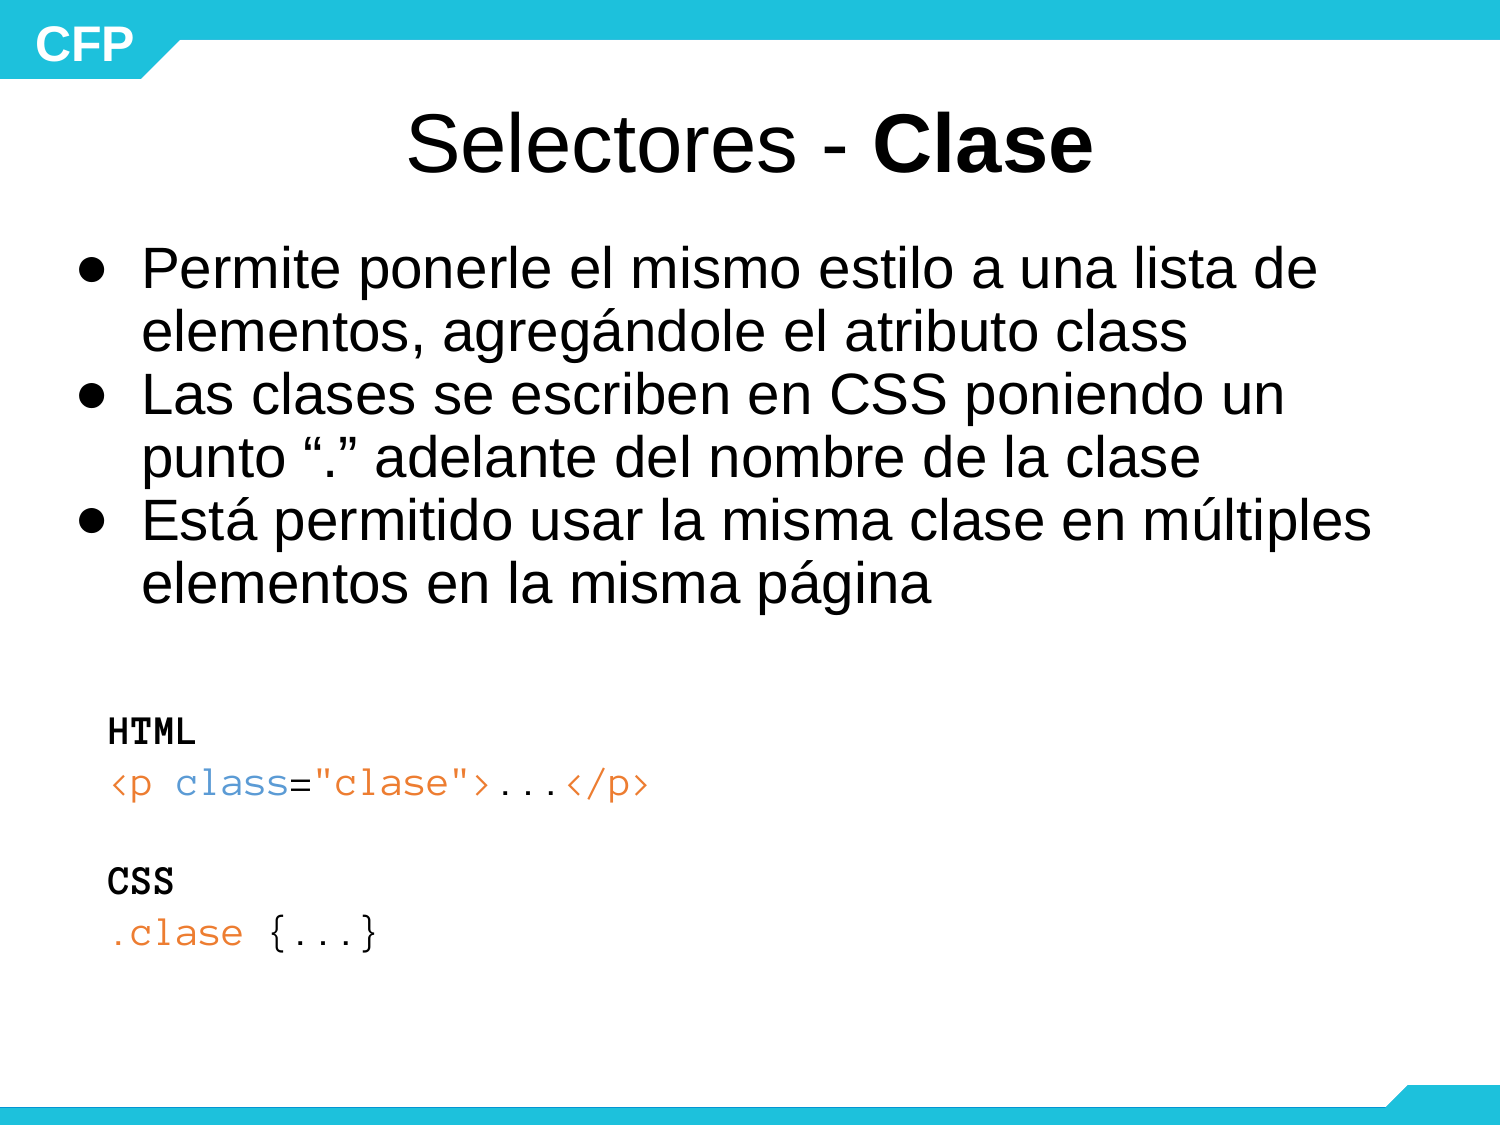

# Selectores - Clase
Permite ponerle el mismo estilo a una lista de elementos, agregándole el atributo class
Las clases se escriben en CSS poniendo un punto “.” adelante del nombre de la clase
Está permitido usar la misma clase en múltiples elementos en la misma página

HTML
<p class="clase">...</p>

CSS
.clase {...}